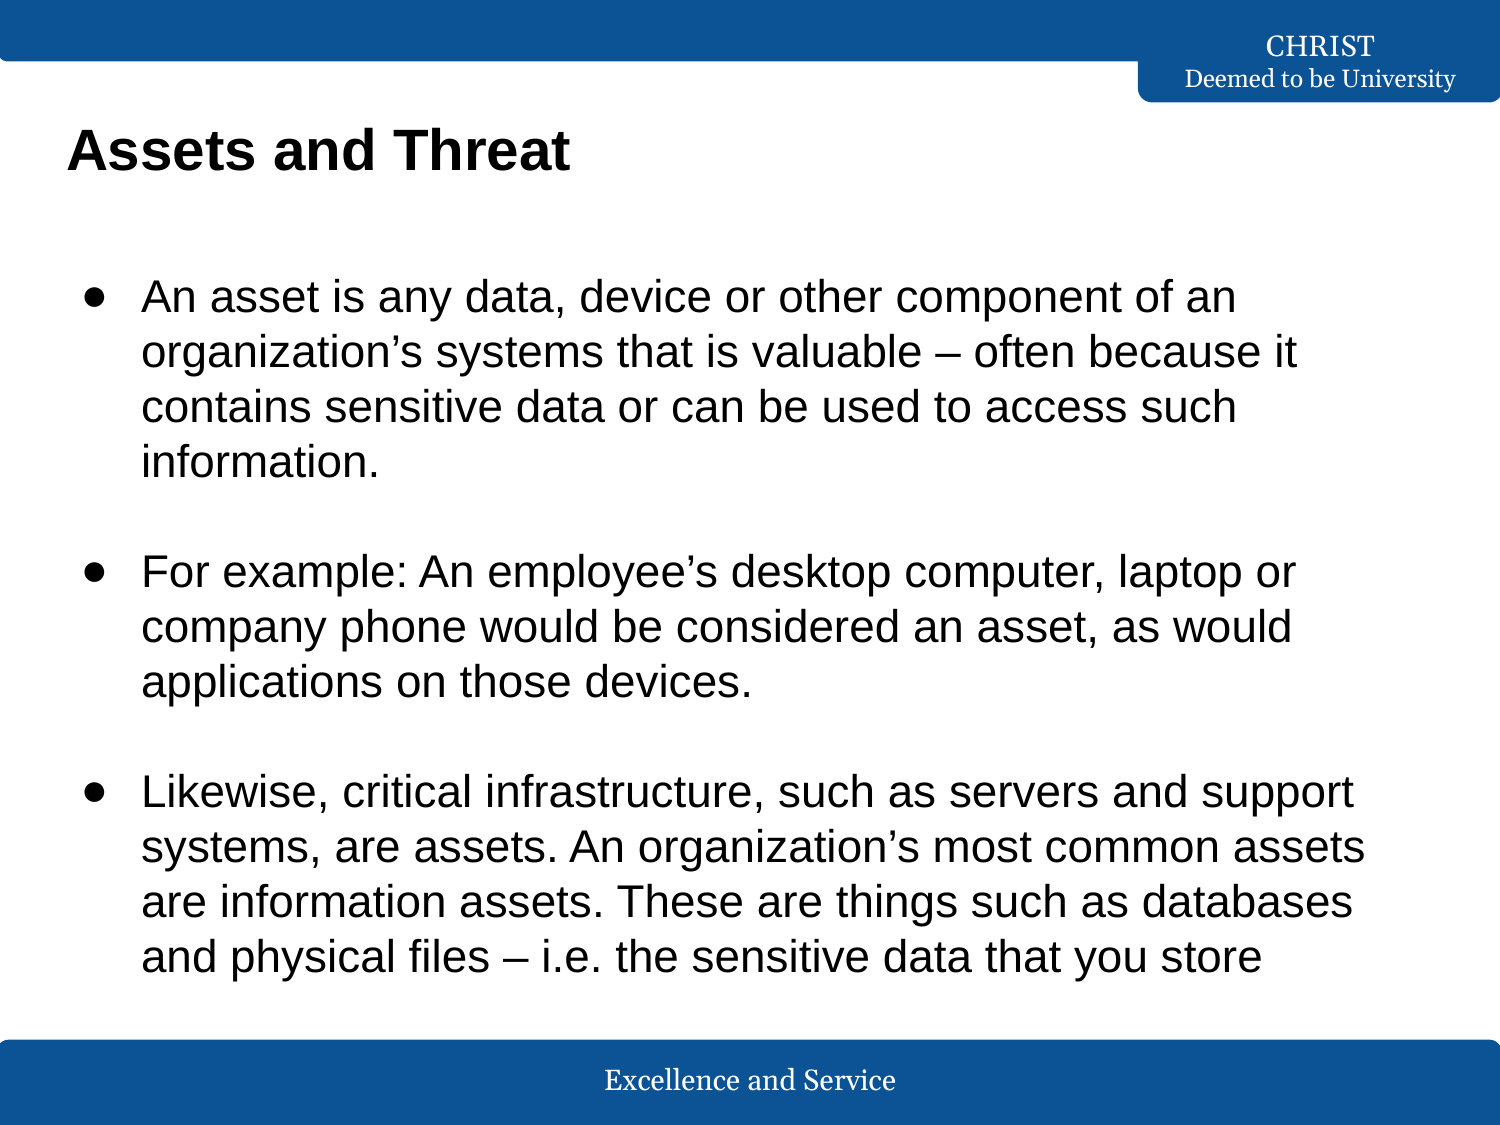

# Assets and Threat
An asset is any data, device or other component of an organization’s systems that is valuable – often because it contains sensitive data or can be used to access such information.

For example: An employee’s desktop computer, laptop or company phone would be considered an asset, as would applications on those devices.

Likewise, critical infrastructure, such as servers and support systems, are assets. An organization’s most common assets are information assets. These are things such as databases and physical files – i.e. the sensitive data that you store